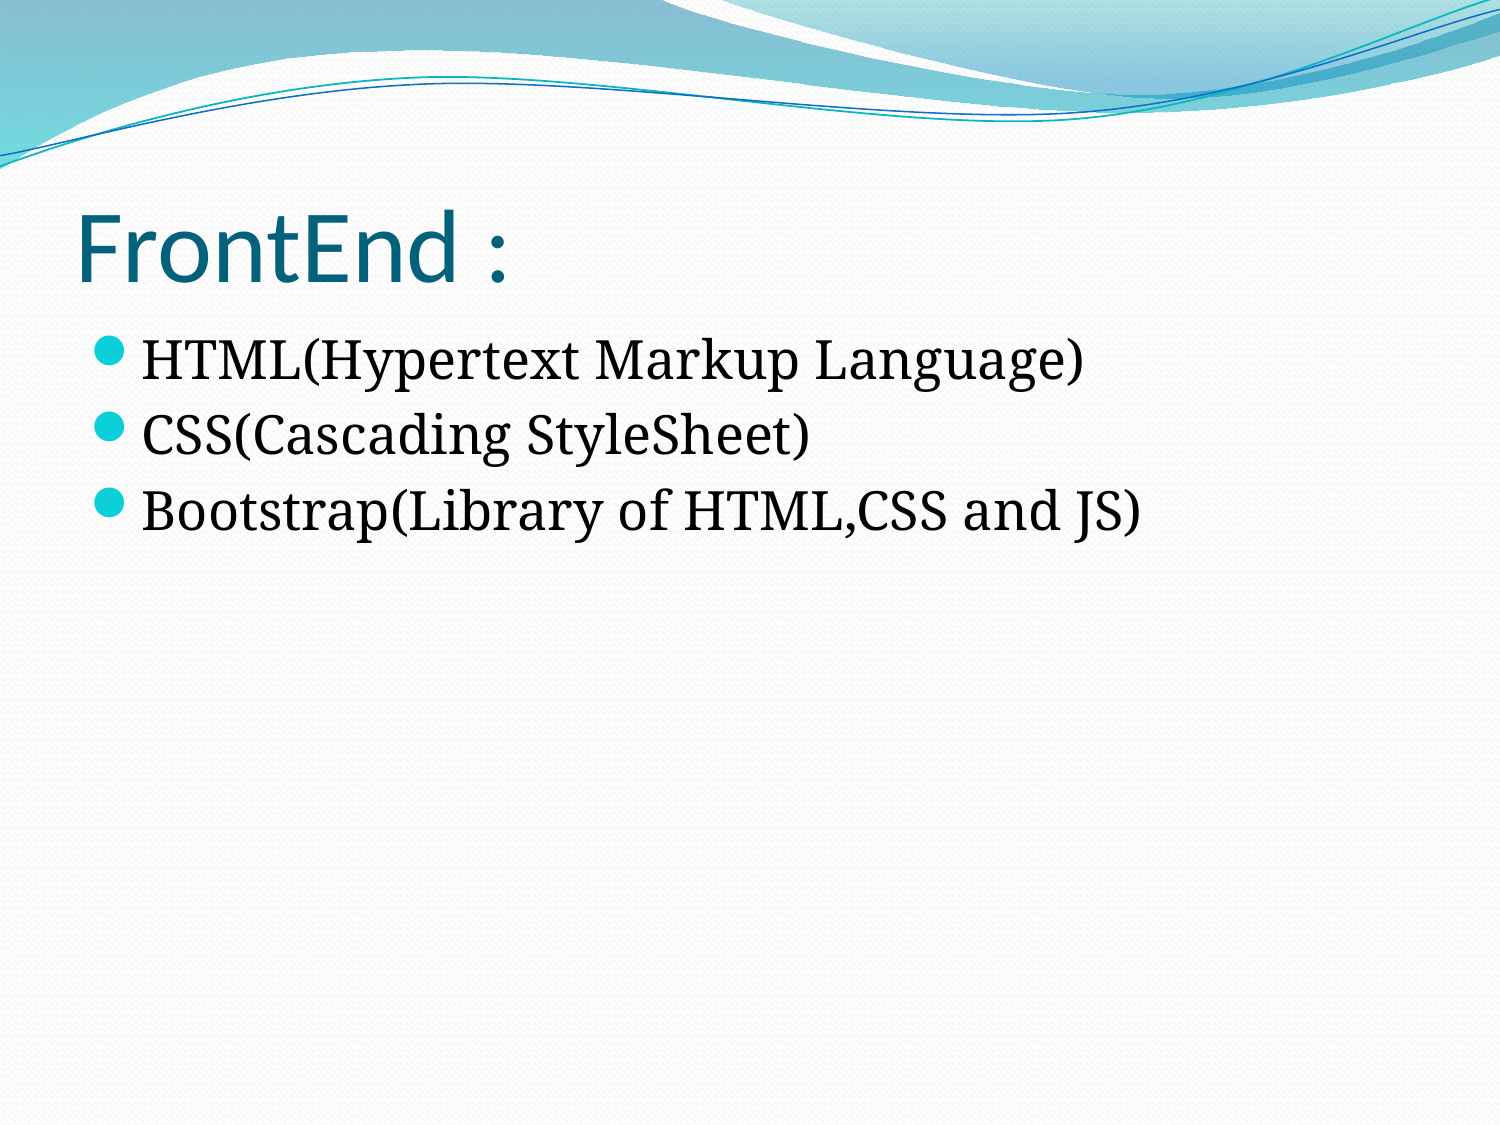

# FrontEnd :
HTML(Hypertext Markup Language)
CSS(Cascading StyleSheet)
Bootstrap(Library of HTML,CSS and JS)